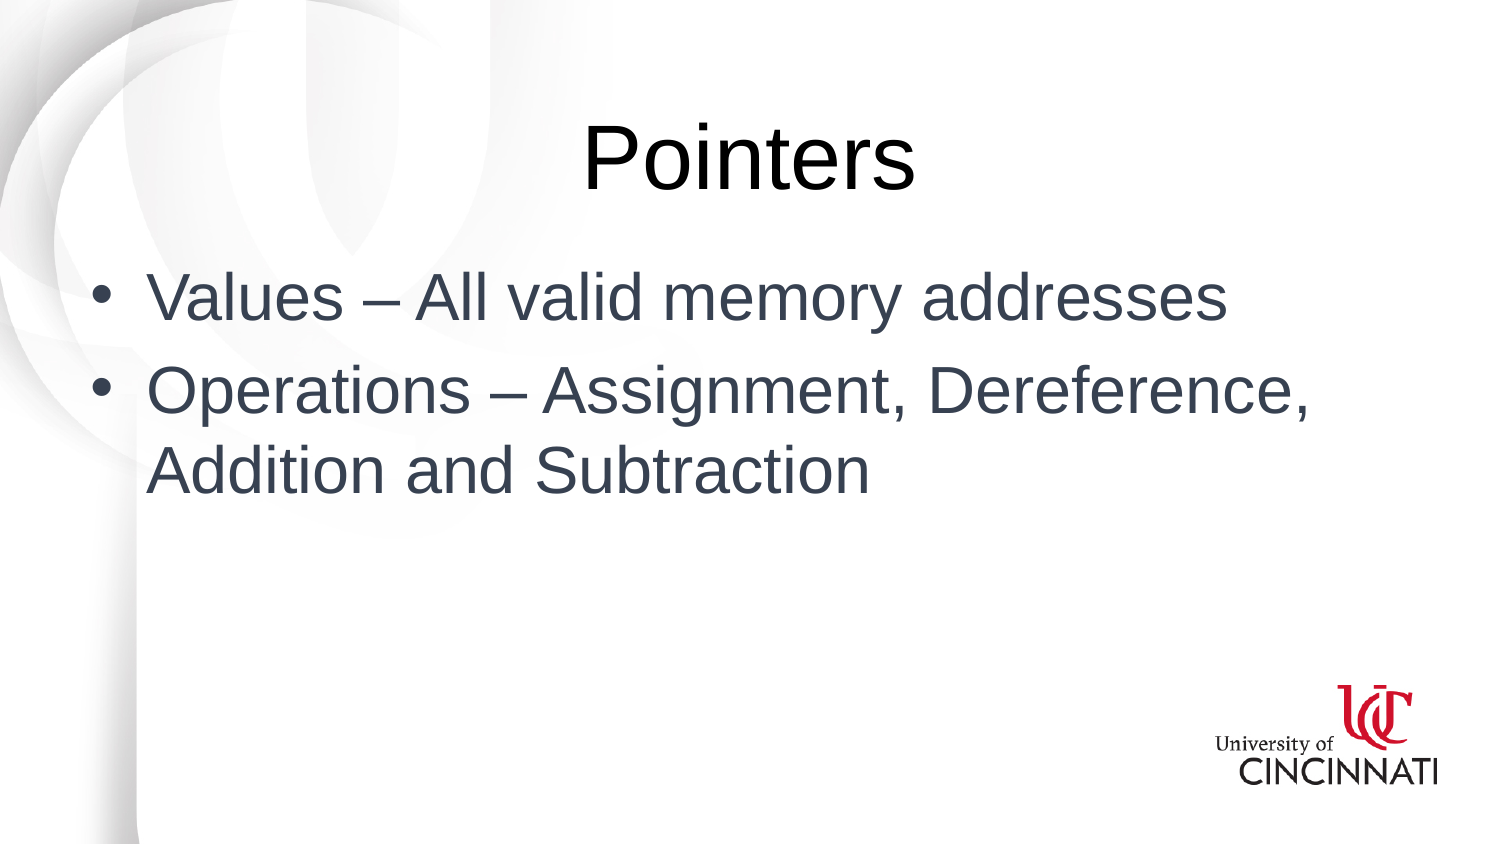

# Pointers
Values – All valid memory addresses
Operations – Assignment, Dereference, Addition and Subtraction